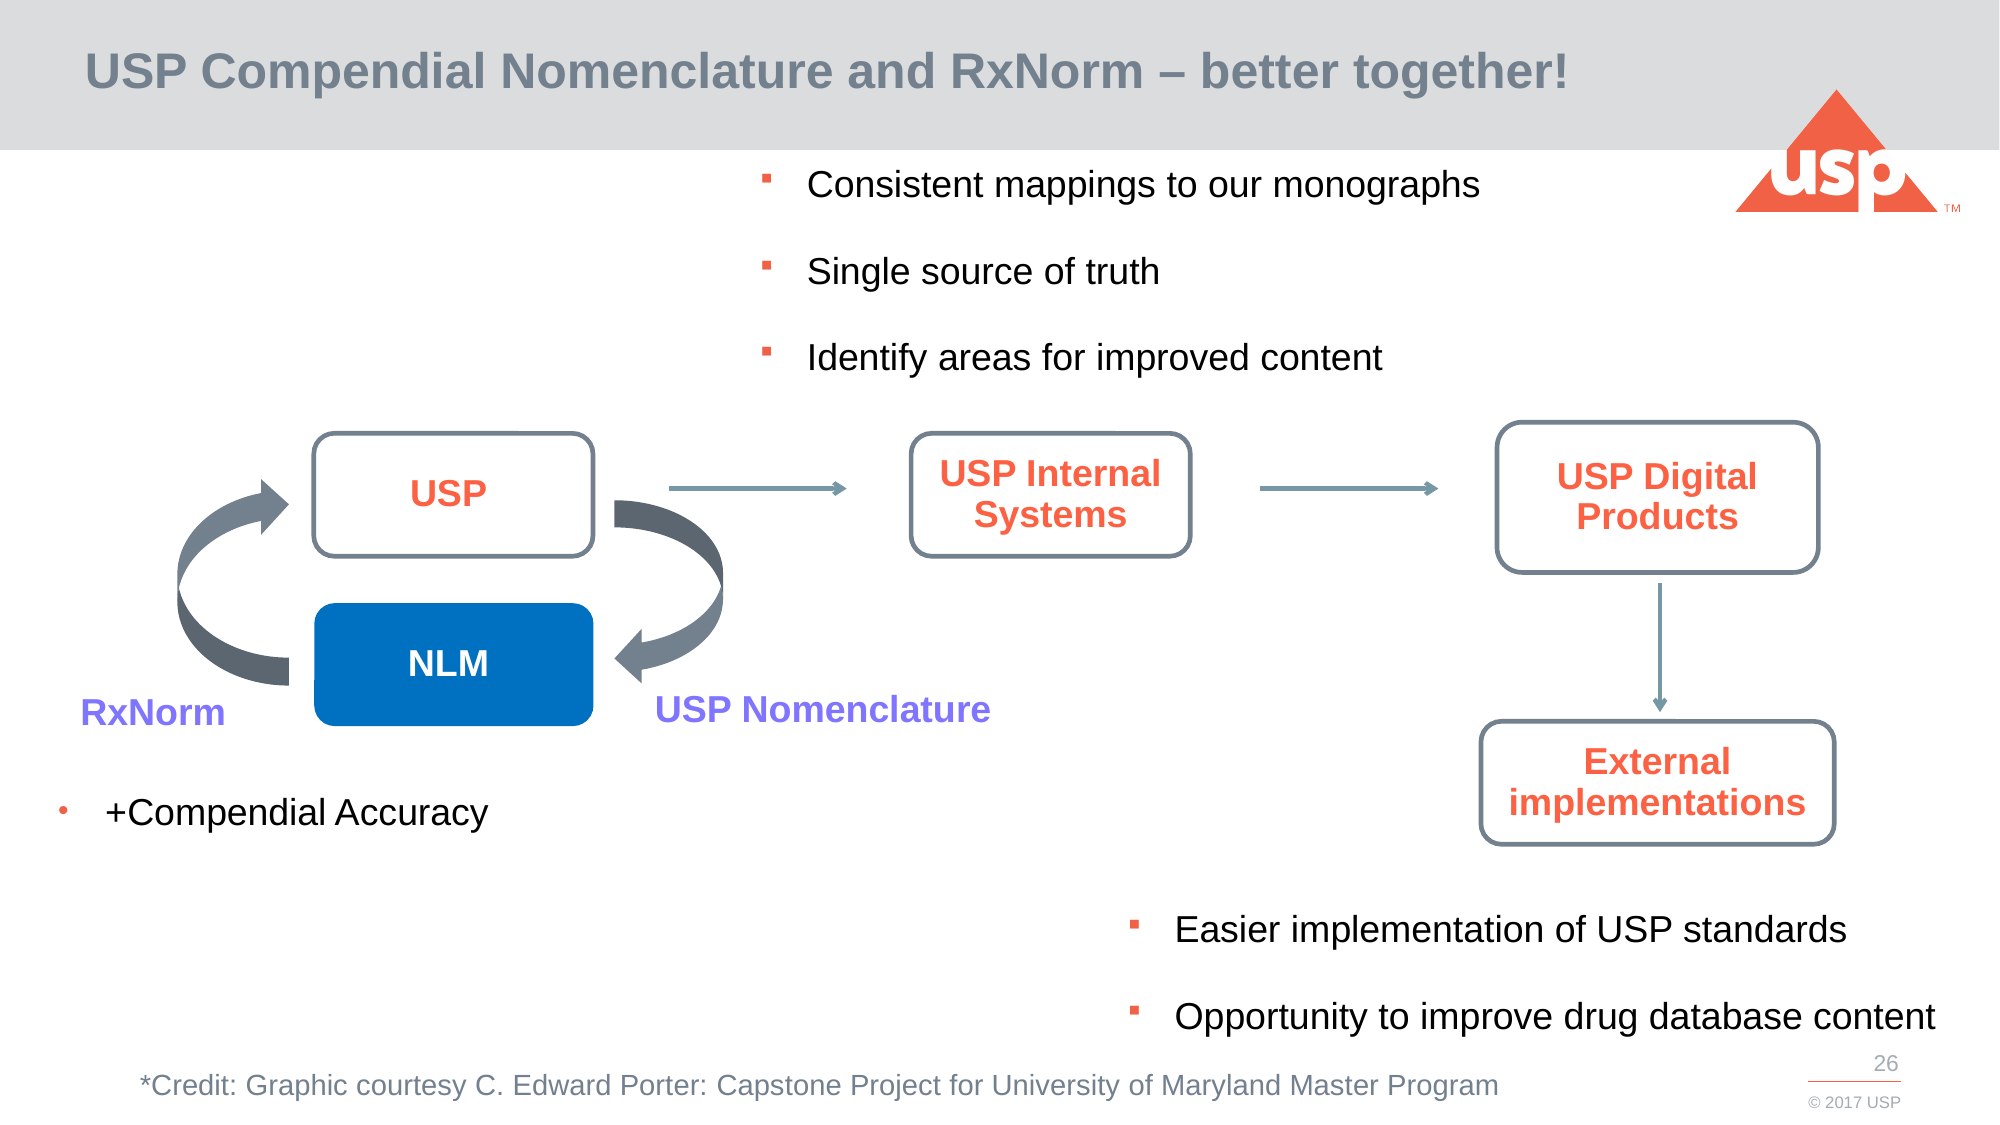

# USP Compendial Nomenclature and RxNorm – better together!
Consistent mappings to our monographs
Single source of truth
Identify areas for improved content
USP Digital Products
USP
USP Internal Systems

NLM
USP Nomenclature
RxNorm
External implementations
+Compendial Accuracy
Easier implementation of USP standards
Opportunity to improve drug database content
*Credit: Graphic courtesy C. Edward Porter: Capstone Project for University of Maryland Master Program